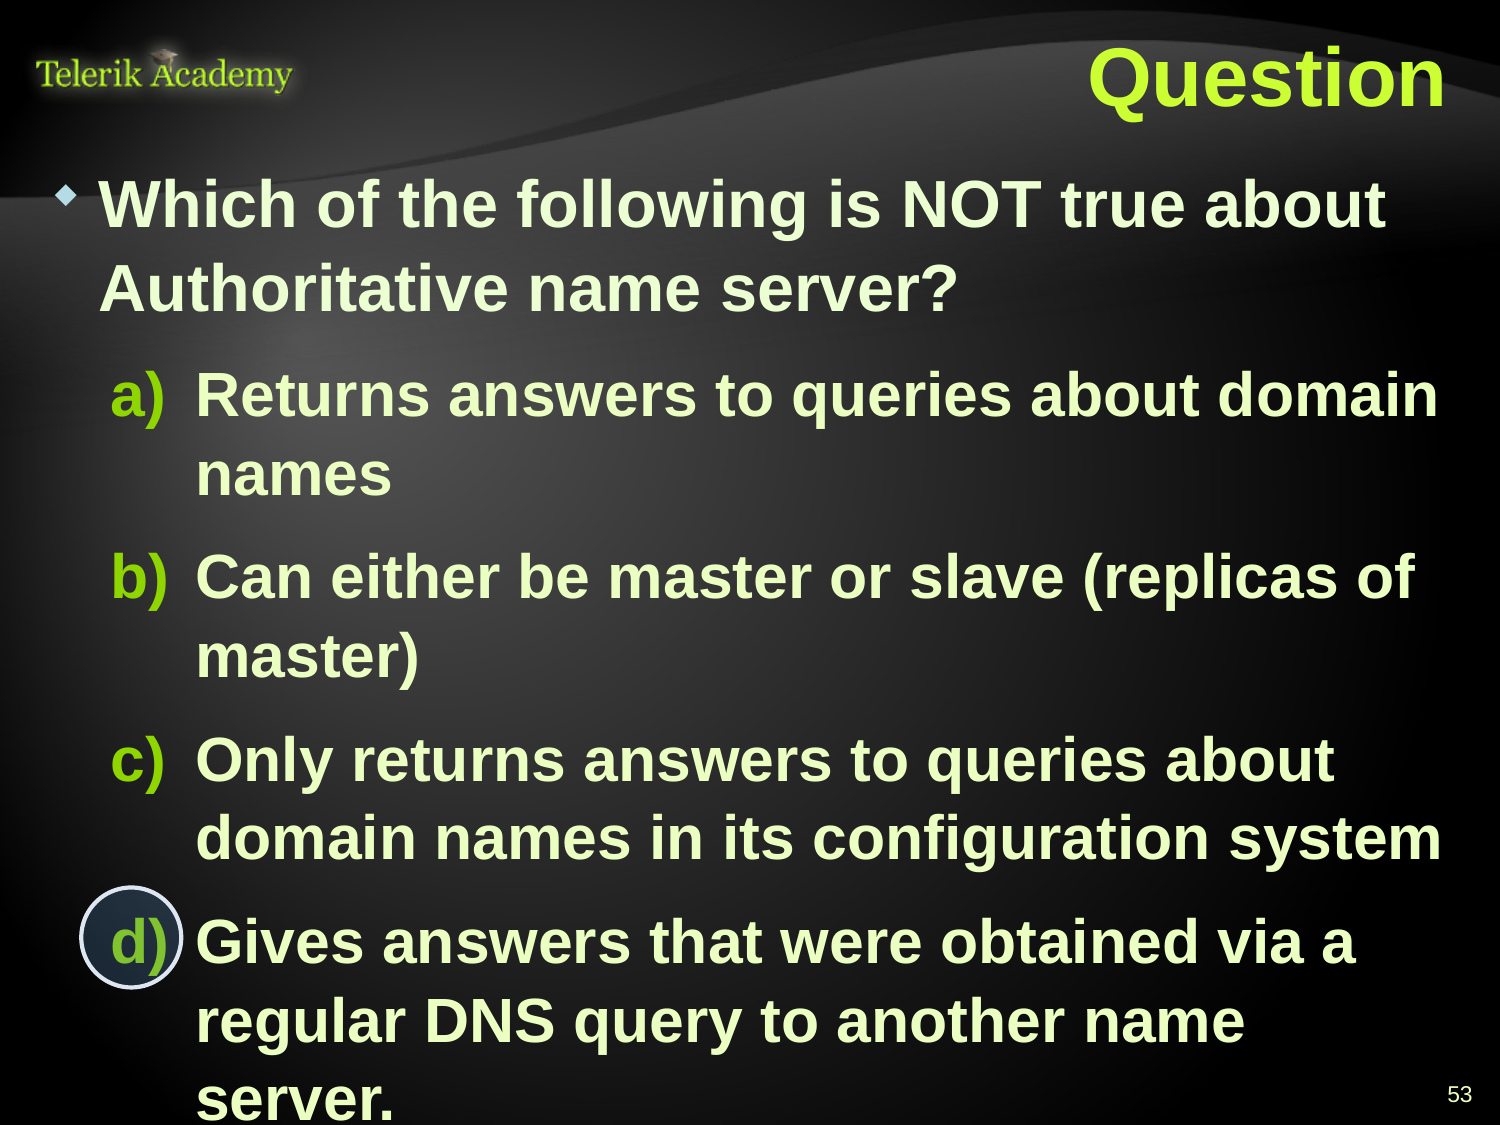

# Question
Which of the following is NOT true about Authoritative name server?
Returns answers to queries about domain names
Can either be master or slave (replicas of master)
Only returns answers to queries about domain names in its configuration system
Gives answers that were obtained via a regular DNS query to another name server.

53